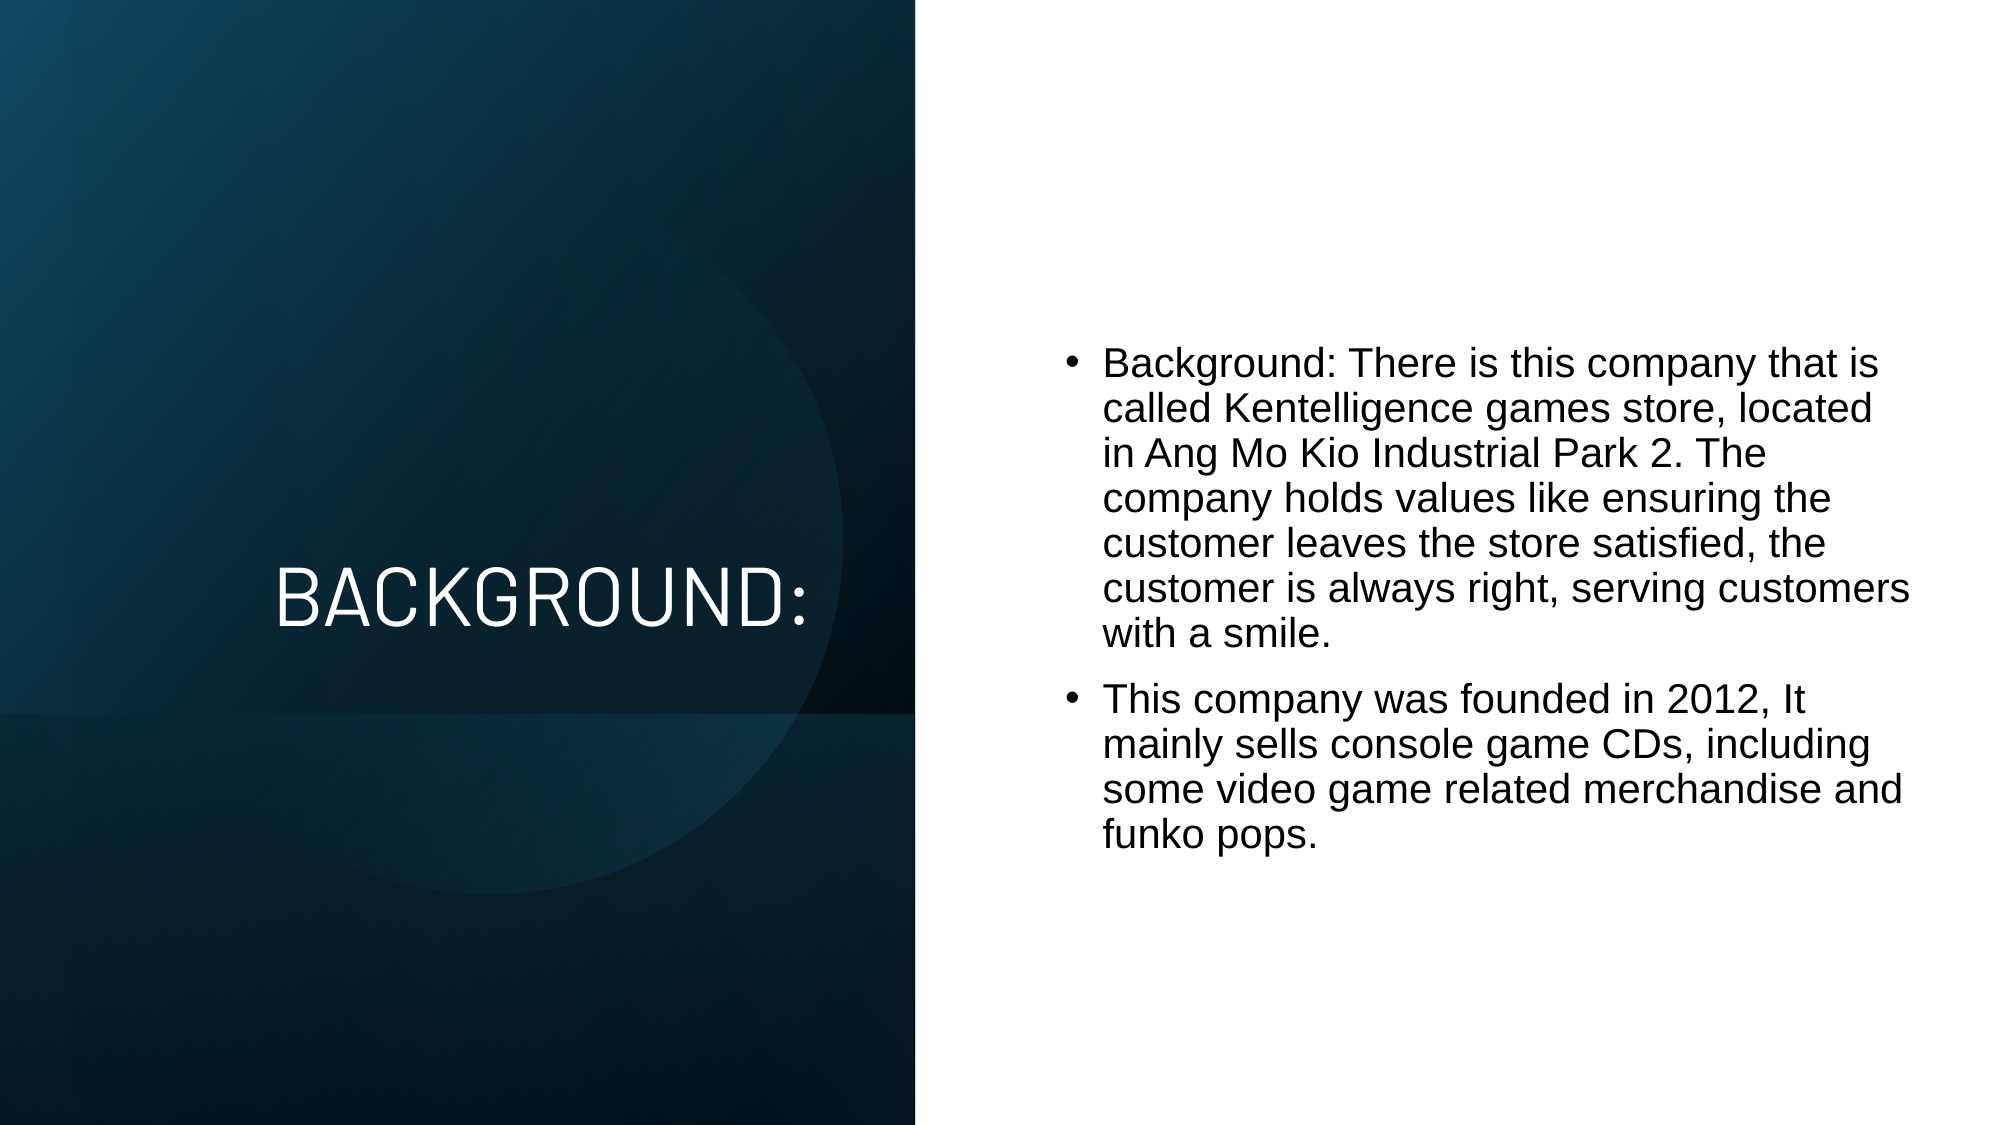

# BACKGROUND:

Background: There is this company that is called Kentelligence games store, located in Ang Mo Kio Industrial Park 2. The company holds values like ensuring the customer leaves the store satisfied, the customer is always right, serving customers with a smile.
This company was founded in 2012, It mainly sells console game CDs, including some video game related merchandise and funko pops.